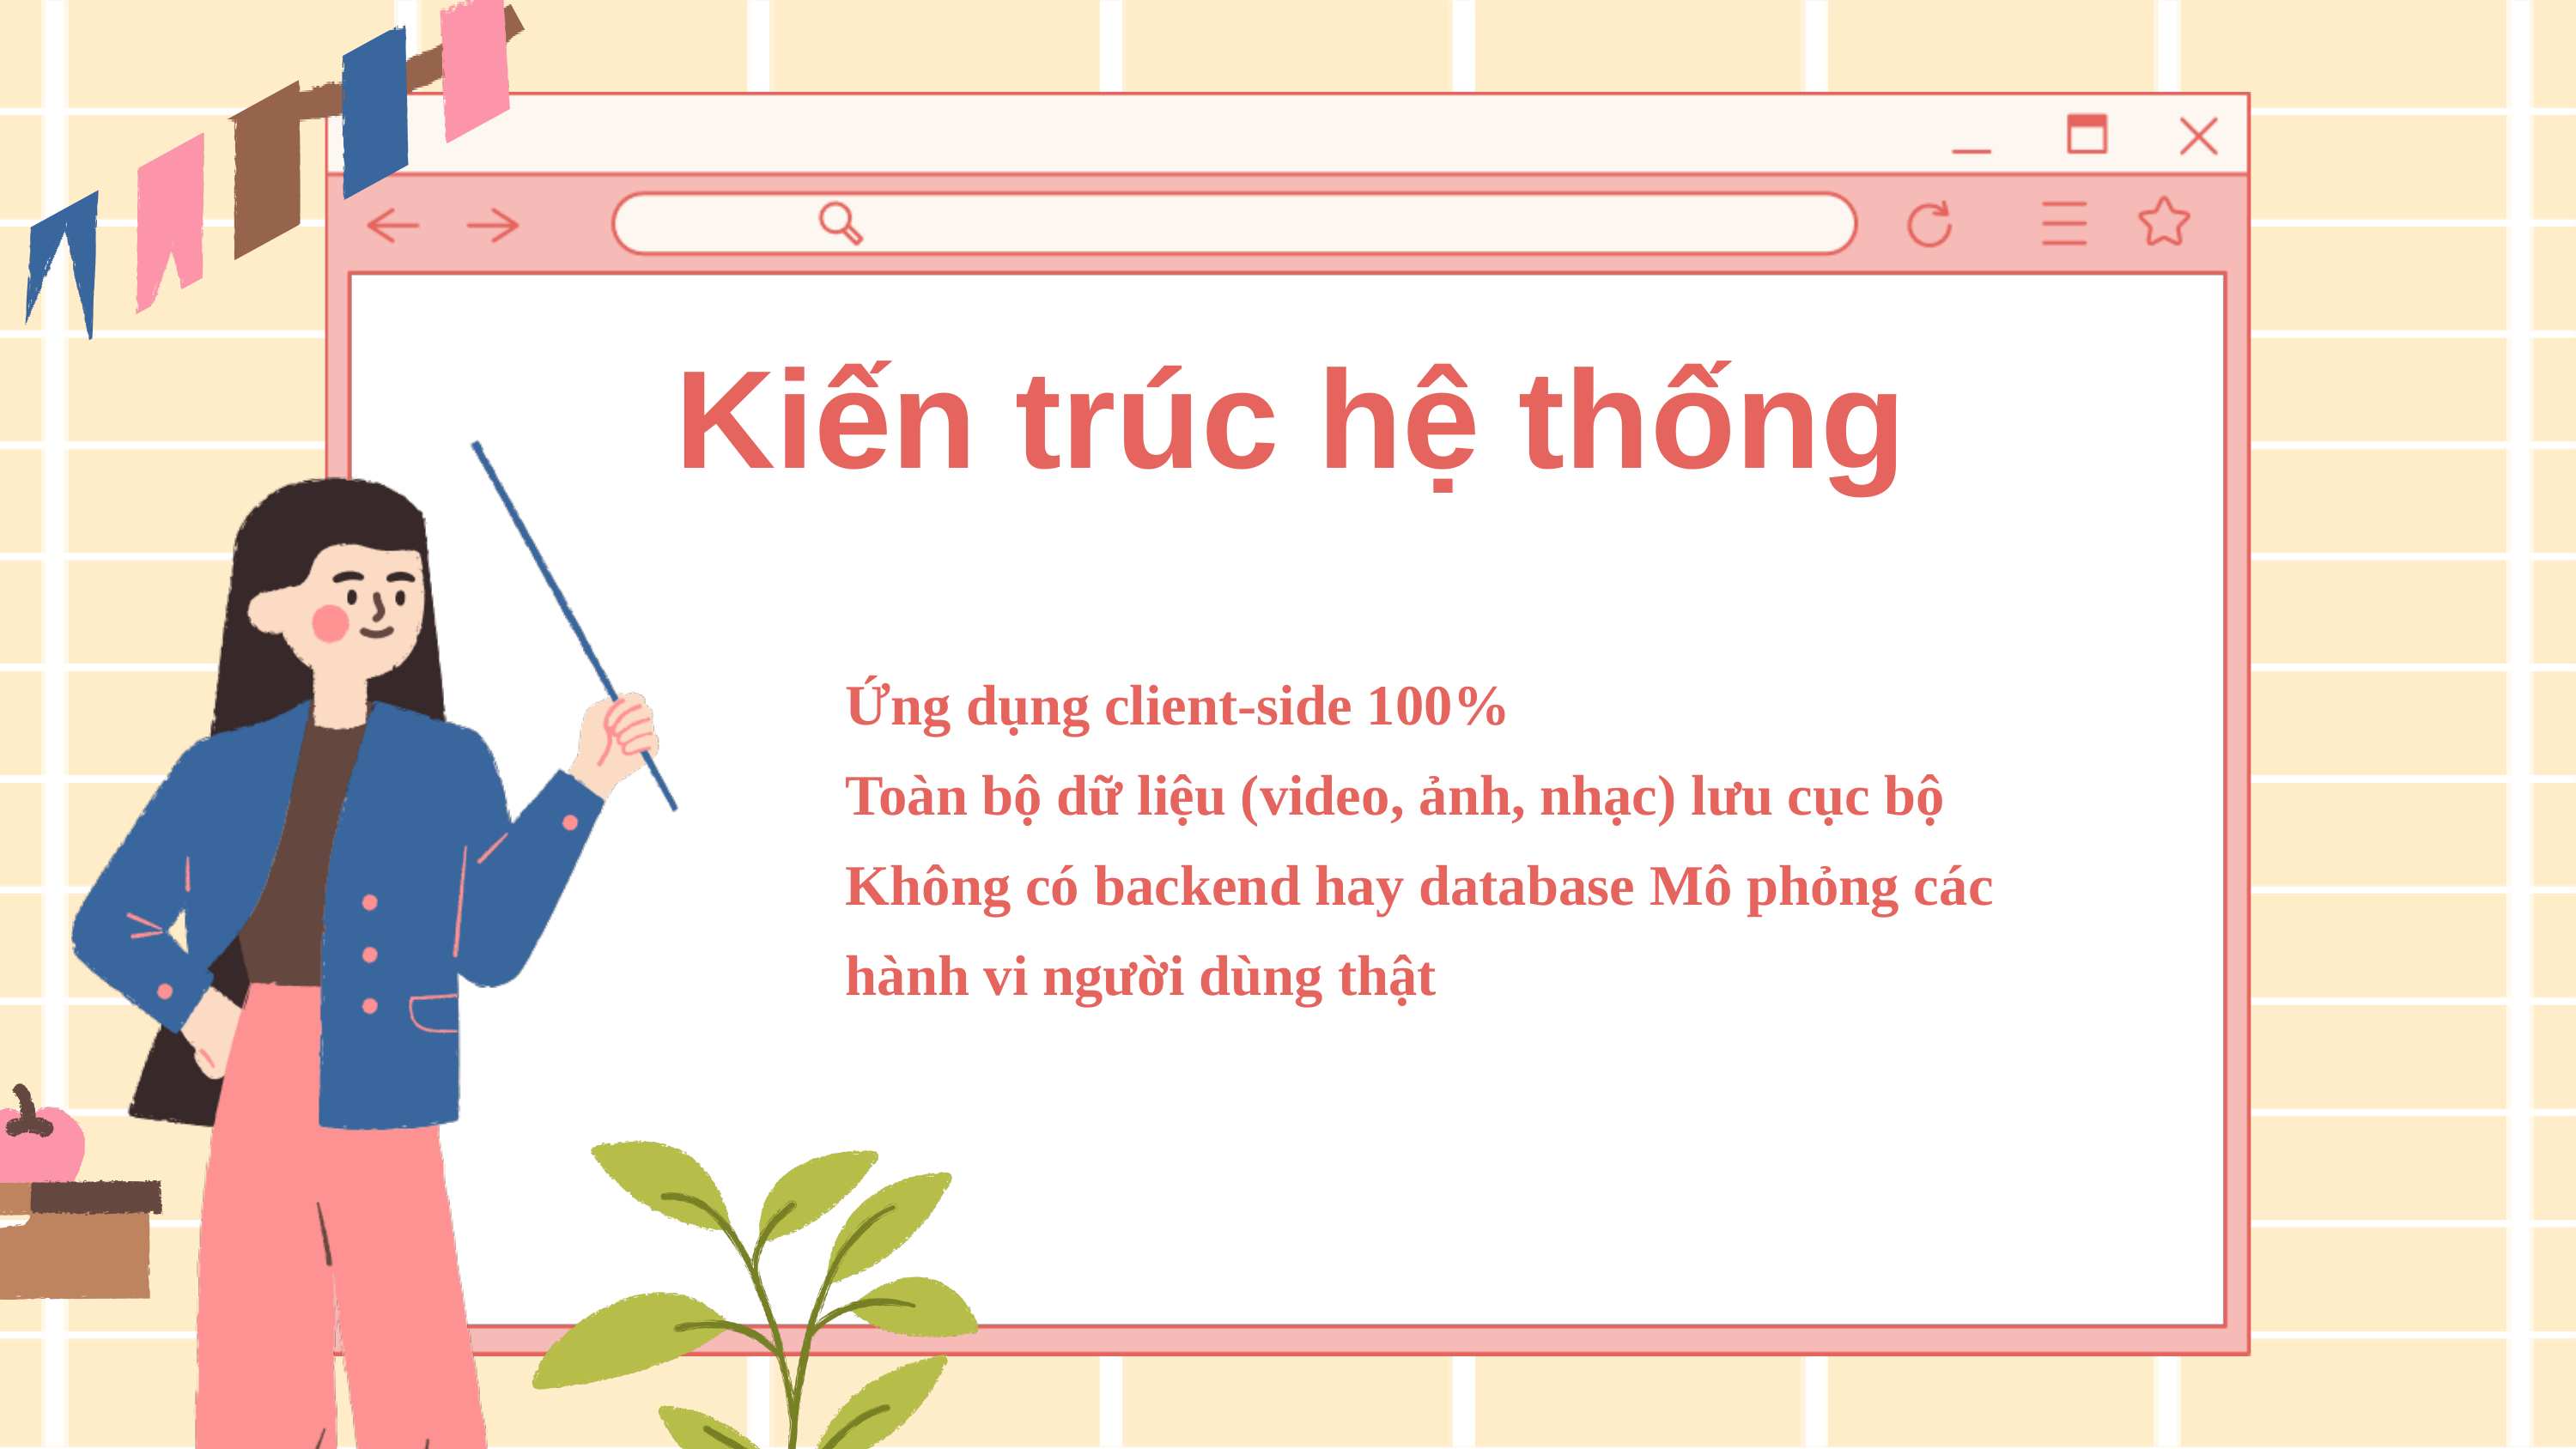

Kiến trúc hệ thống

Ứng dụng client-side 100%
Toàn bộ dữ liệu (video, ảnh, nhạc) lưu cục bộ
Không có backend hay database Mô phỏng các hành vi người dùng thật